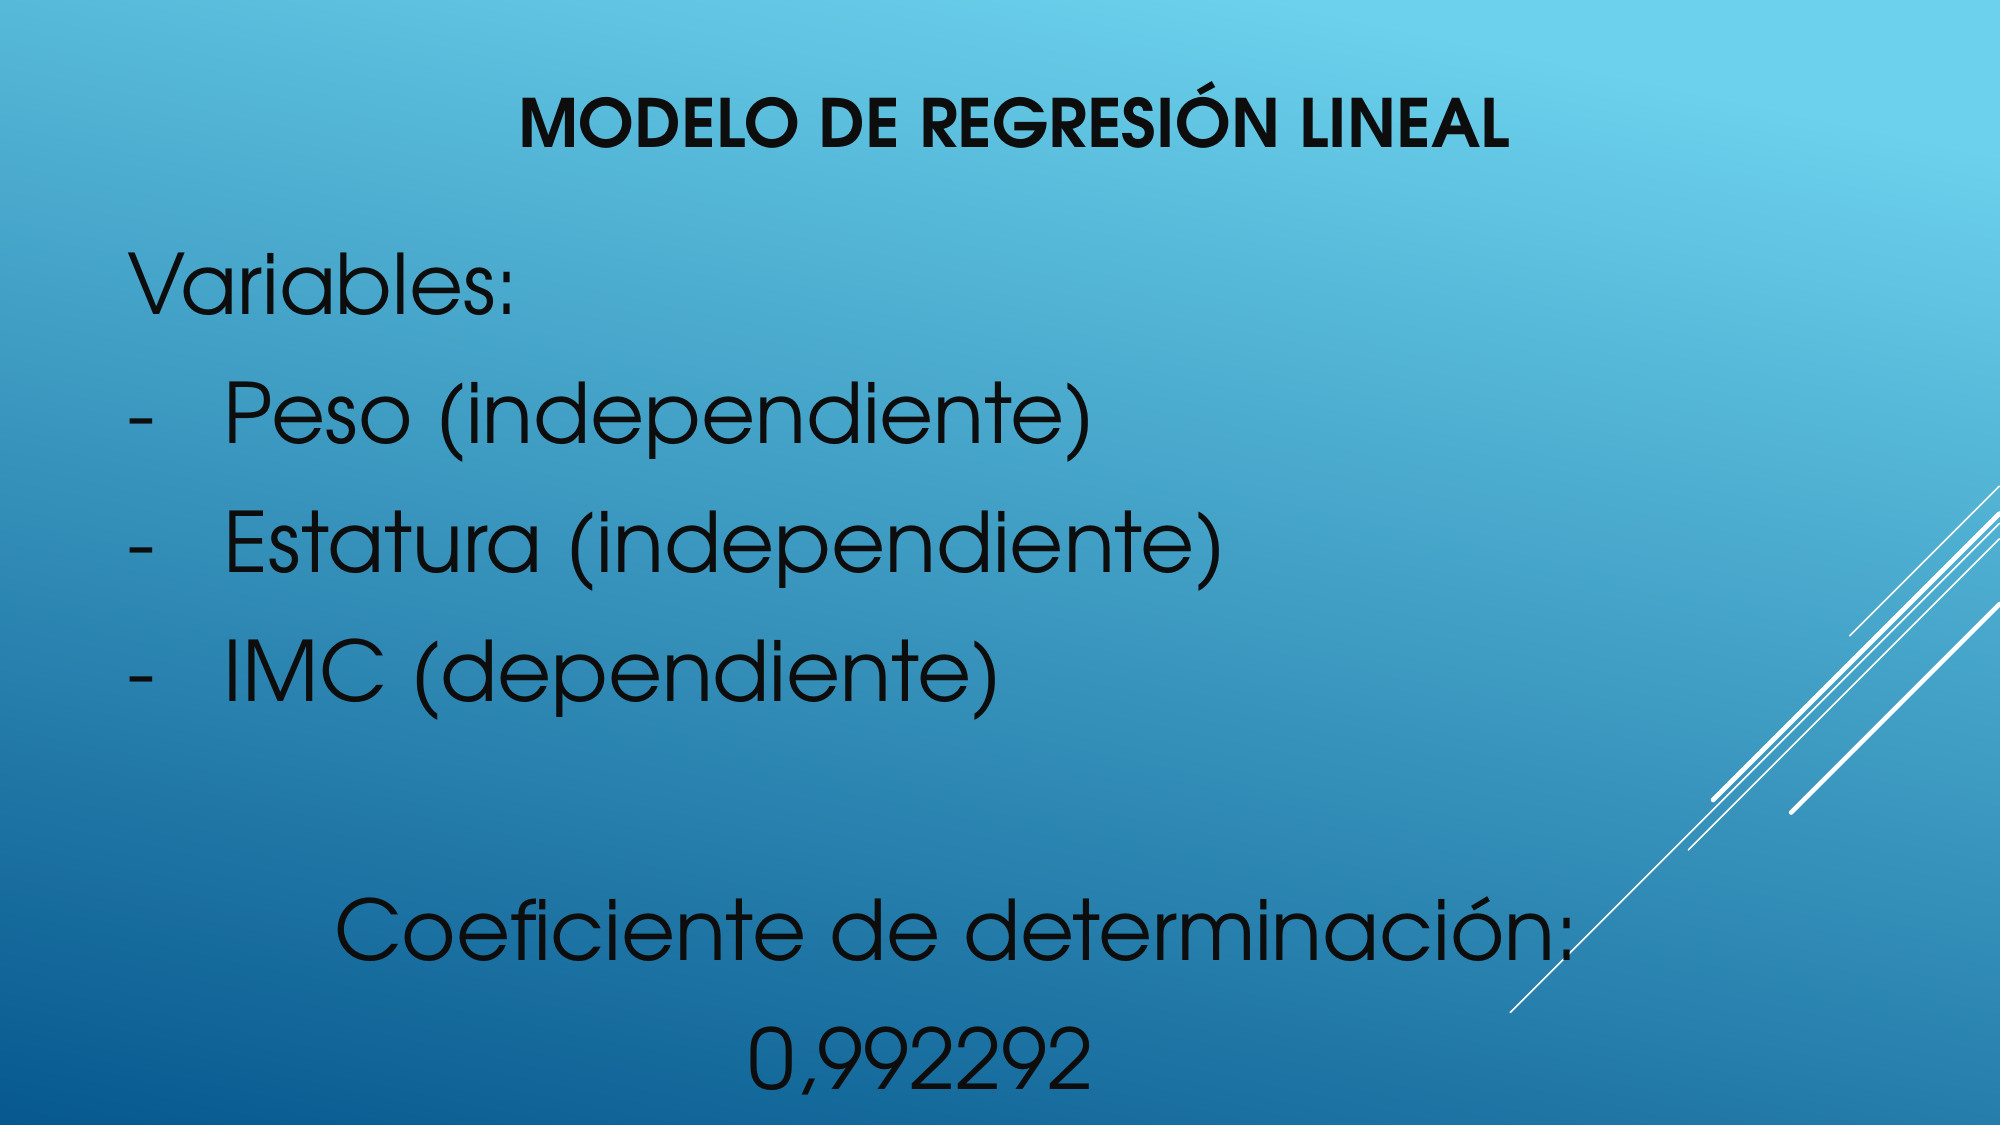

# Modelo de regresión lineal
Variables:
-   Peso (independiente)
-   Estatura (independiente)
-   IMC (dependiente)

         Coeficiente de determinación:
                           0,992292